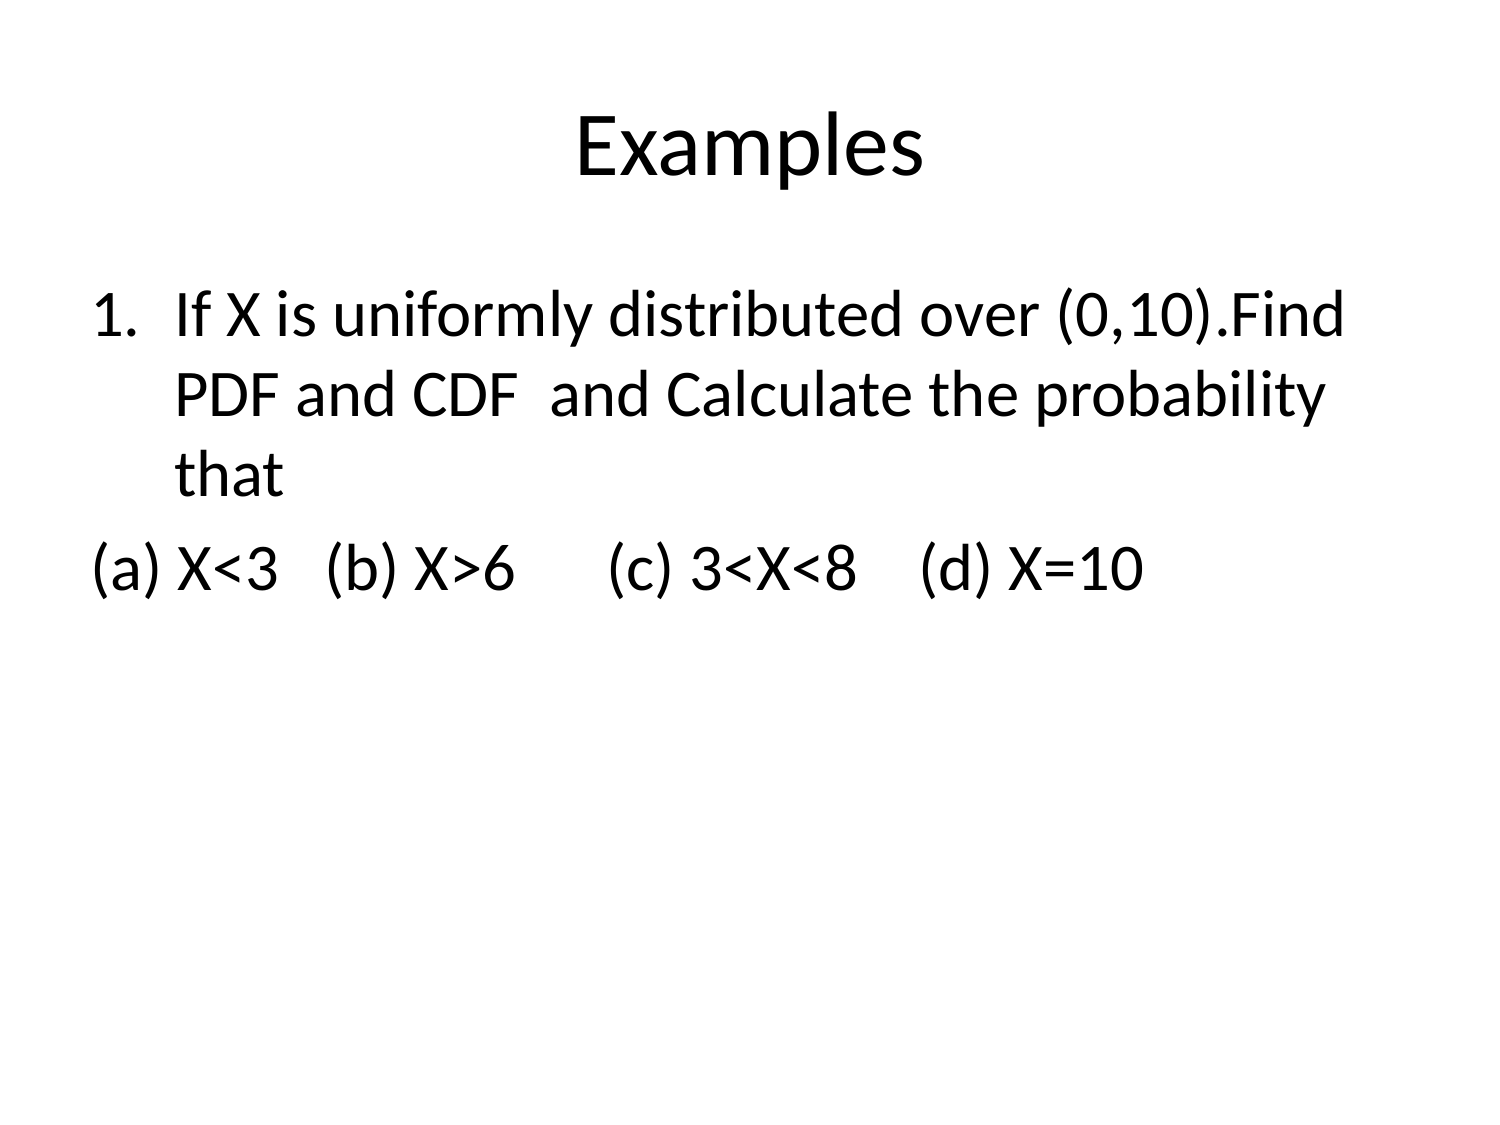

# Examples
If X is uniformly distributed over (0,10).Find PDF and CDF  and Calculate the probability that
(a) X<3   (b) X>6      (c) 3<X<8    (d) X=10